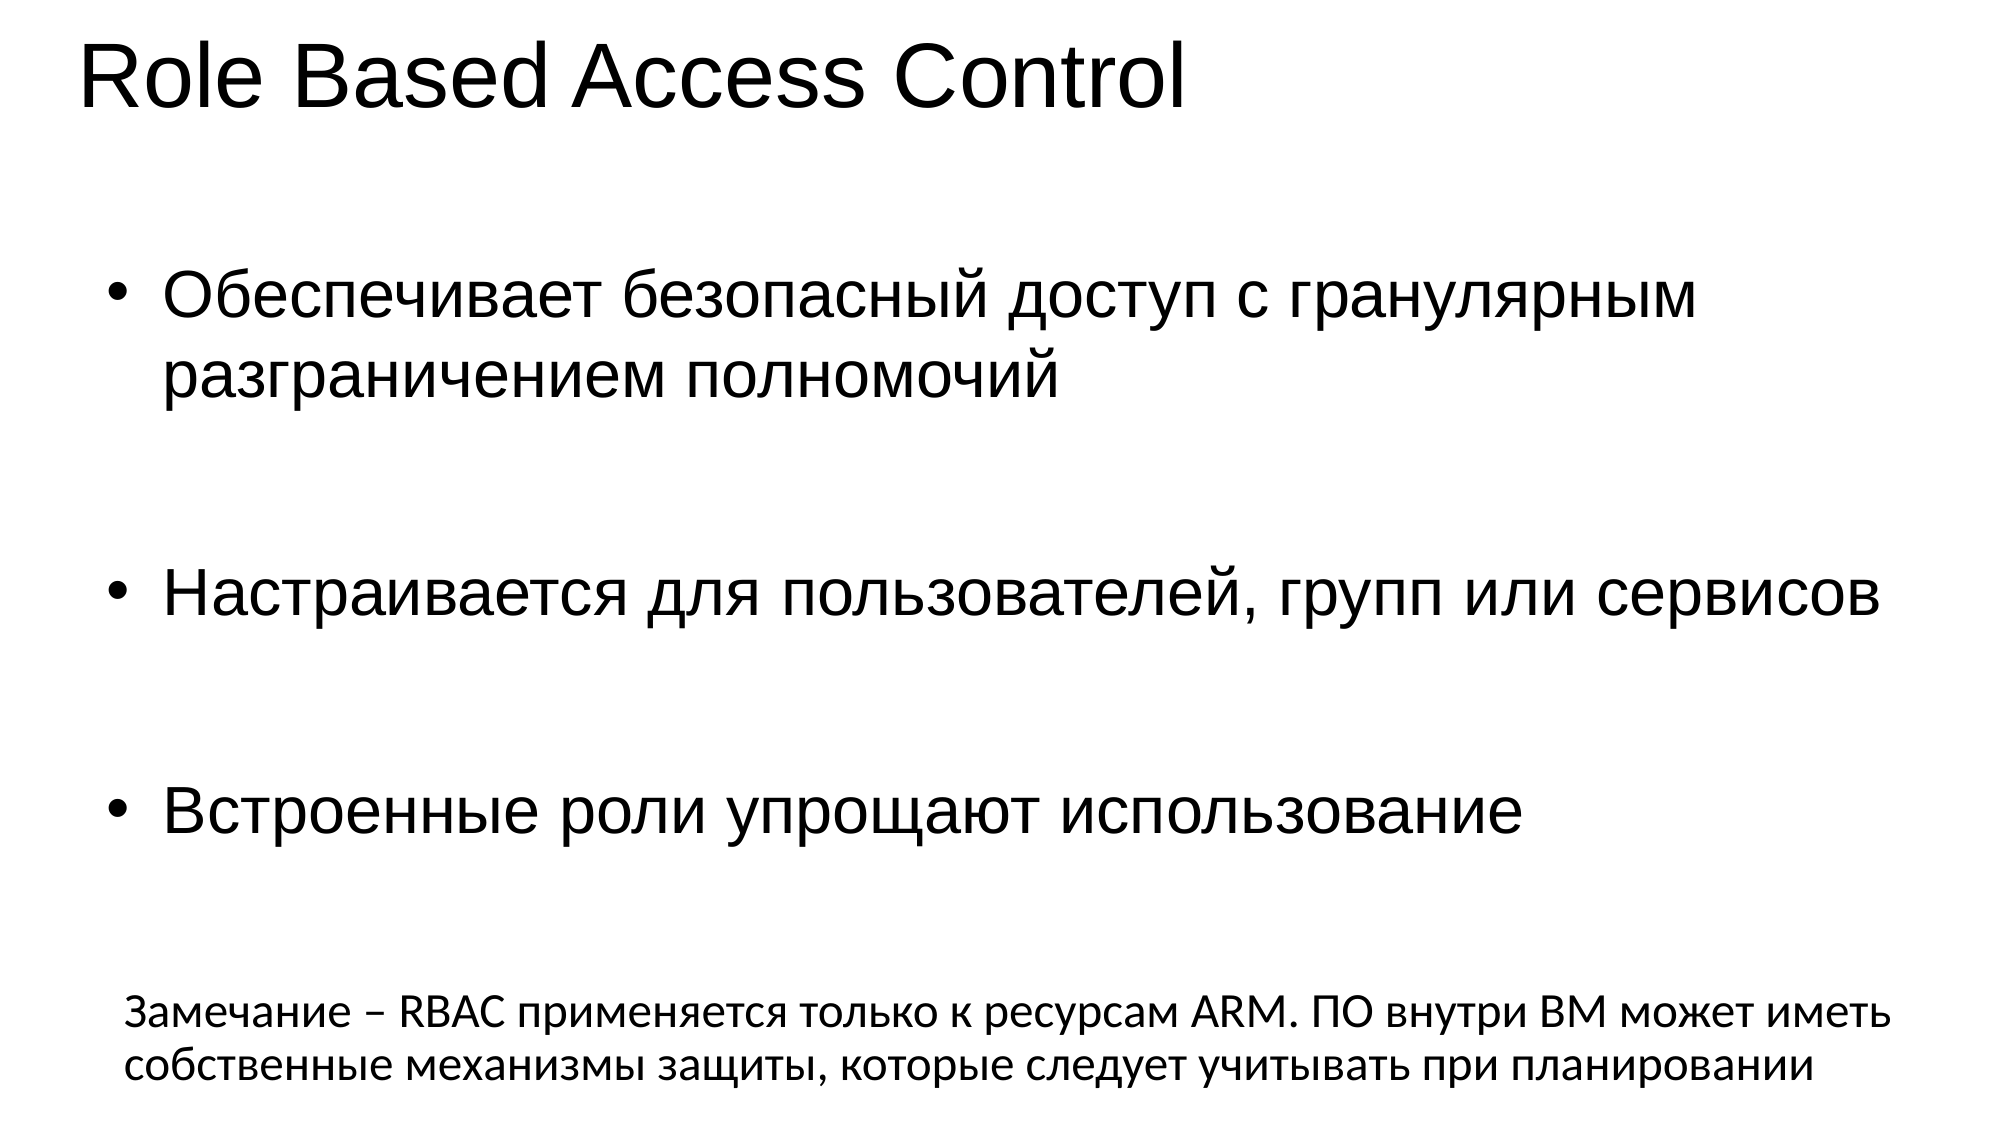

# Role Based Access Control
Обеспечивает безопасный доступ с гранулярным разграничением полномочий

Настраивается для пользователей, групп или сервисов

Встроенные роли упрощают использование
Замечание – RBAC применяется только к ресурсам ARM. ПО внутри ВМ может иметь
собственные механизмы защиты, которые следует учитывать при планировании